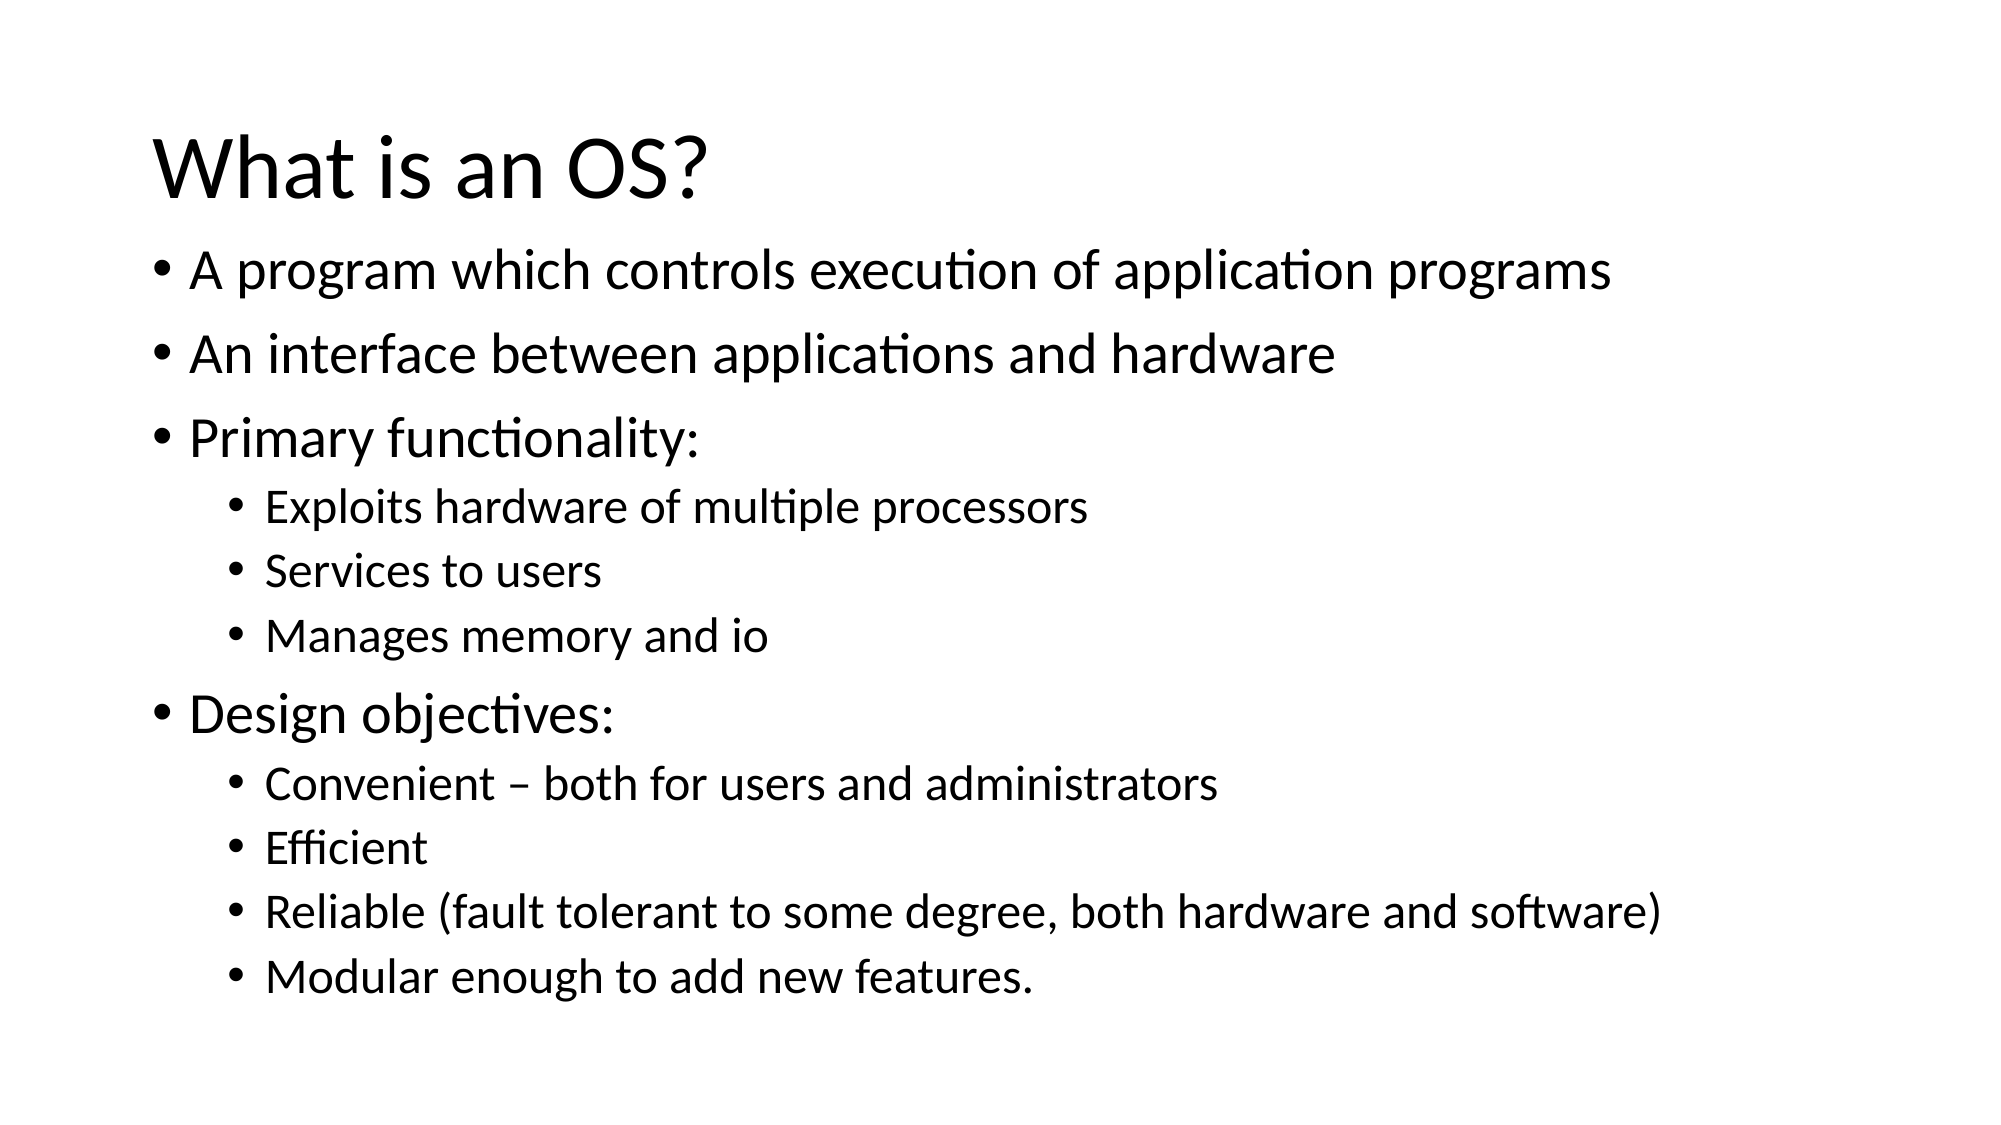

# What is an OS?
A program which controls execution of application programs
An interface between applications and hardware
Primary functionality:
Exploits hardware of multiple processors
Services to users
Manages memory and io
Design objectives:
Convenient – both for users and administrators
Efficient
Reliable (fault tolerant to some degree, both hardware and software)
Modular enough to add new features.